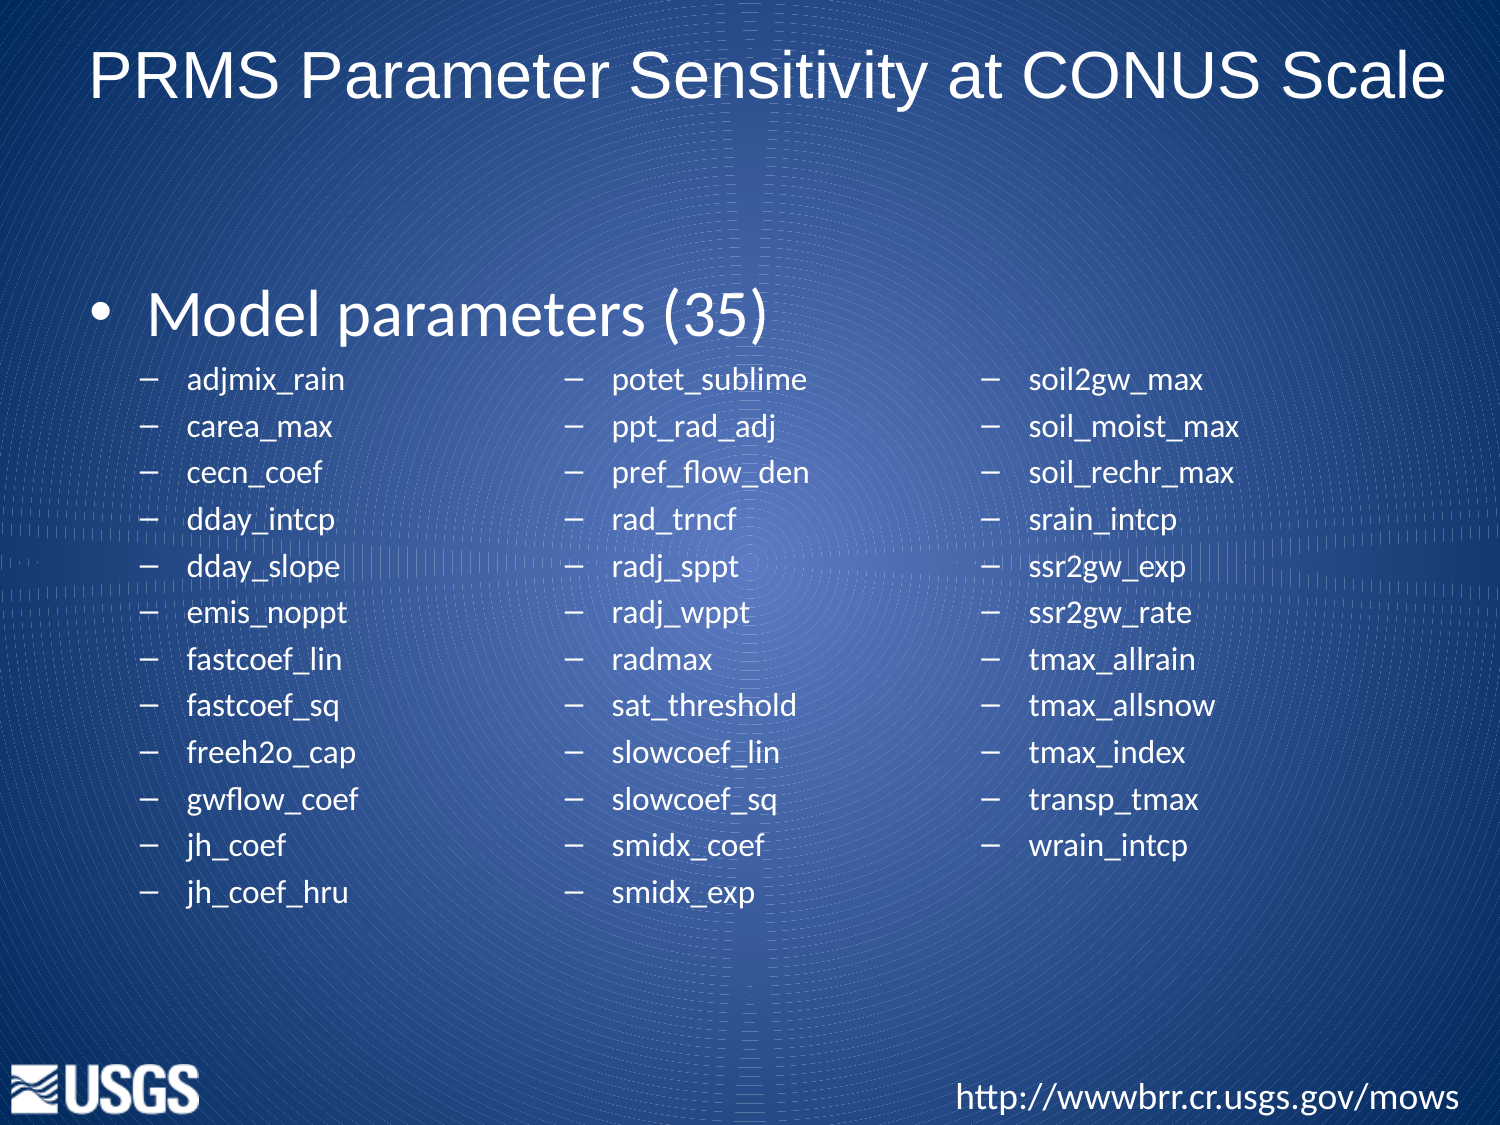

PRMS Parameter Sensitivity at CONUS Scale
Model parameters (35)

adjmix_rain
carea_max
cecn_coef
dday_intcp
dday_slope
emis_noppt
fastcoef_lin
fastcoef_sq
freeh2o_cap
gwflow_coef
jh_coef
jh_coef_hru

potet_sublime
ppt_rad_adj
pref_flow_den
rad_trncf
radj_sppt
radj_wppt
radmax
sat_threshold
slowcoef_lin
slowcoef_sq
smidx_coef
smidx_exp
soil2gw_max
soil_moist_max
soil_rechr_max
srain_intcp
ssr2gw_exp
ssr2gw_rate
tmax_allrain
tmax_allsnow
tmax_index
transp_tmax
wrain_intcp